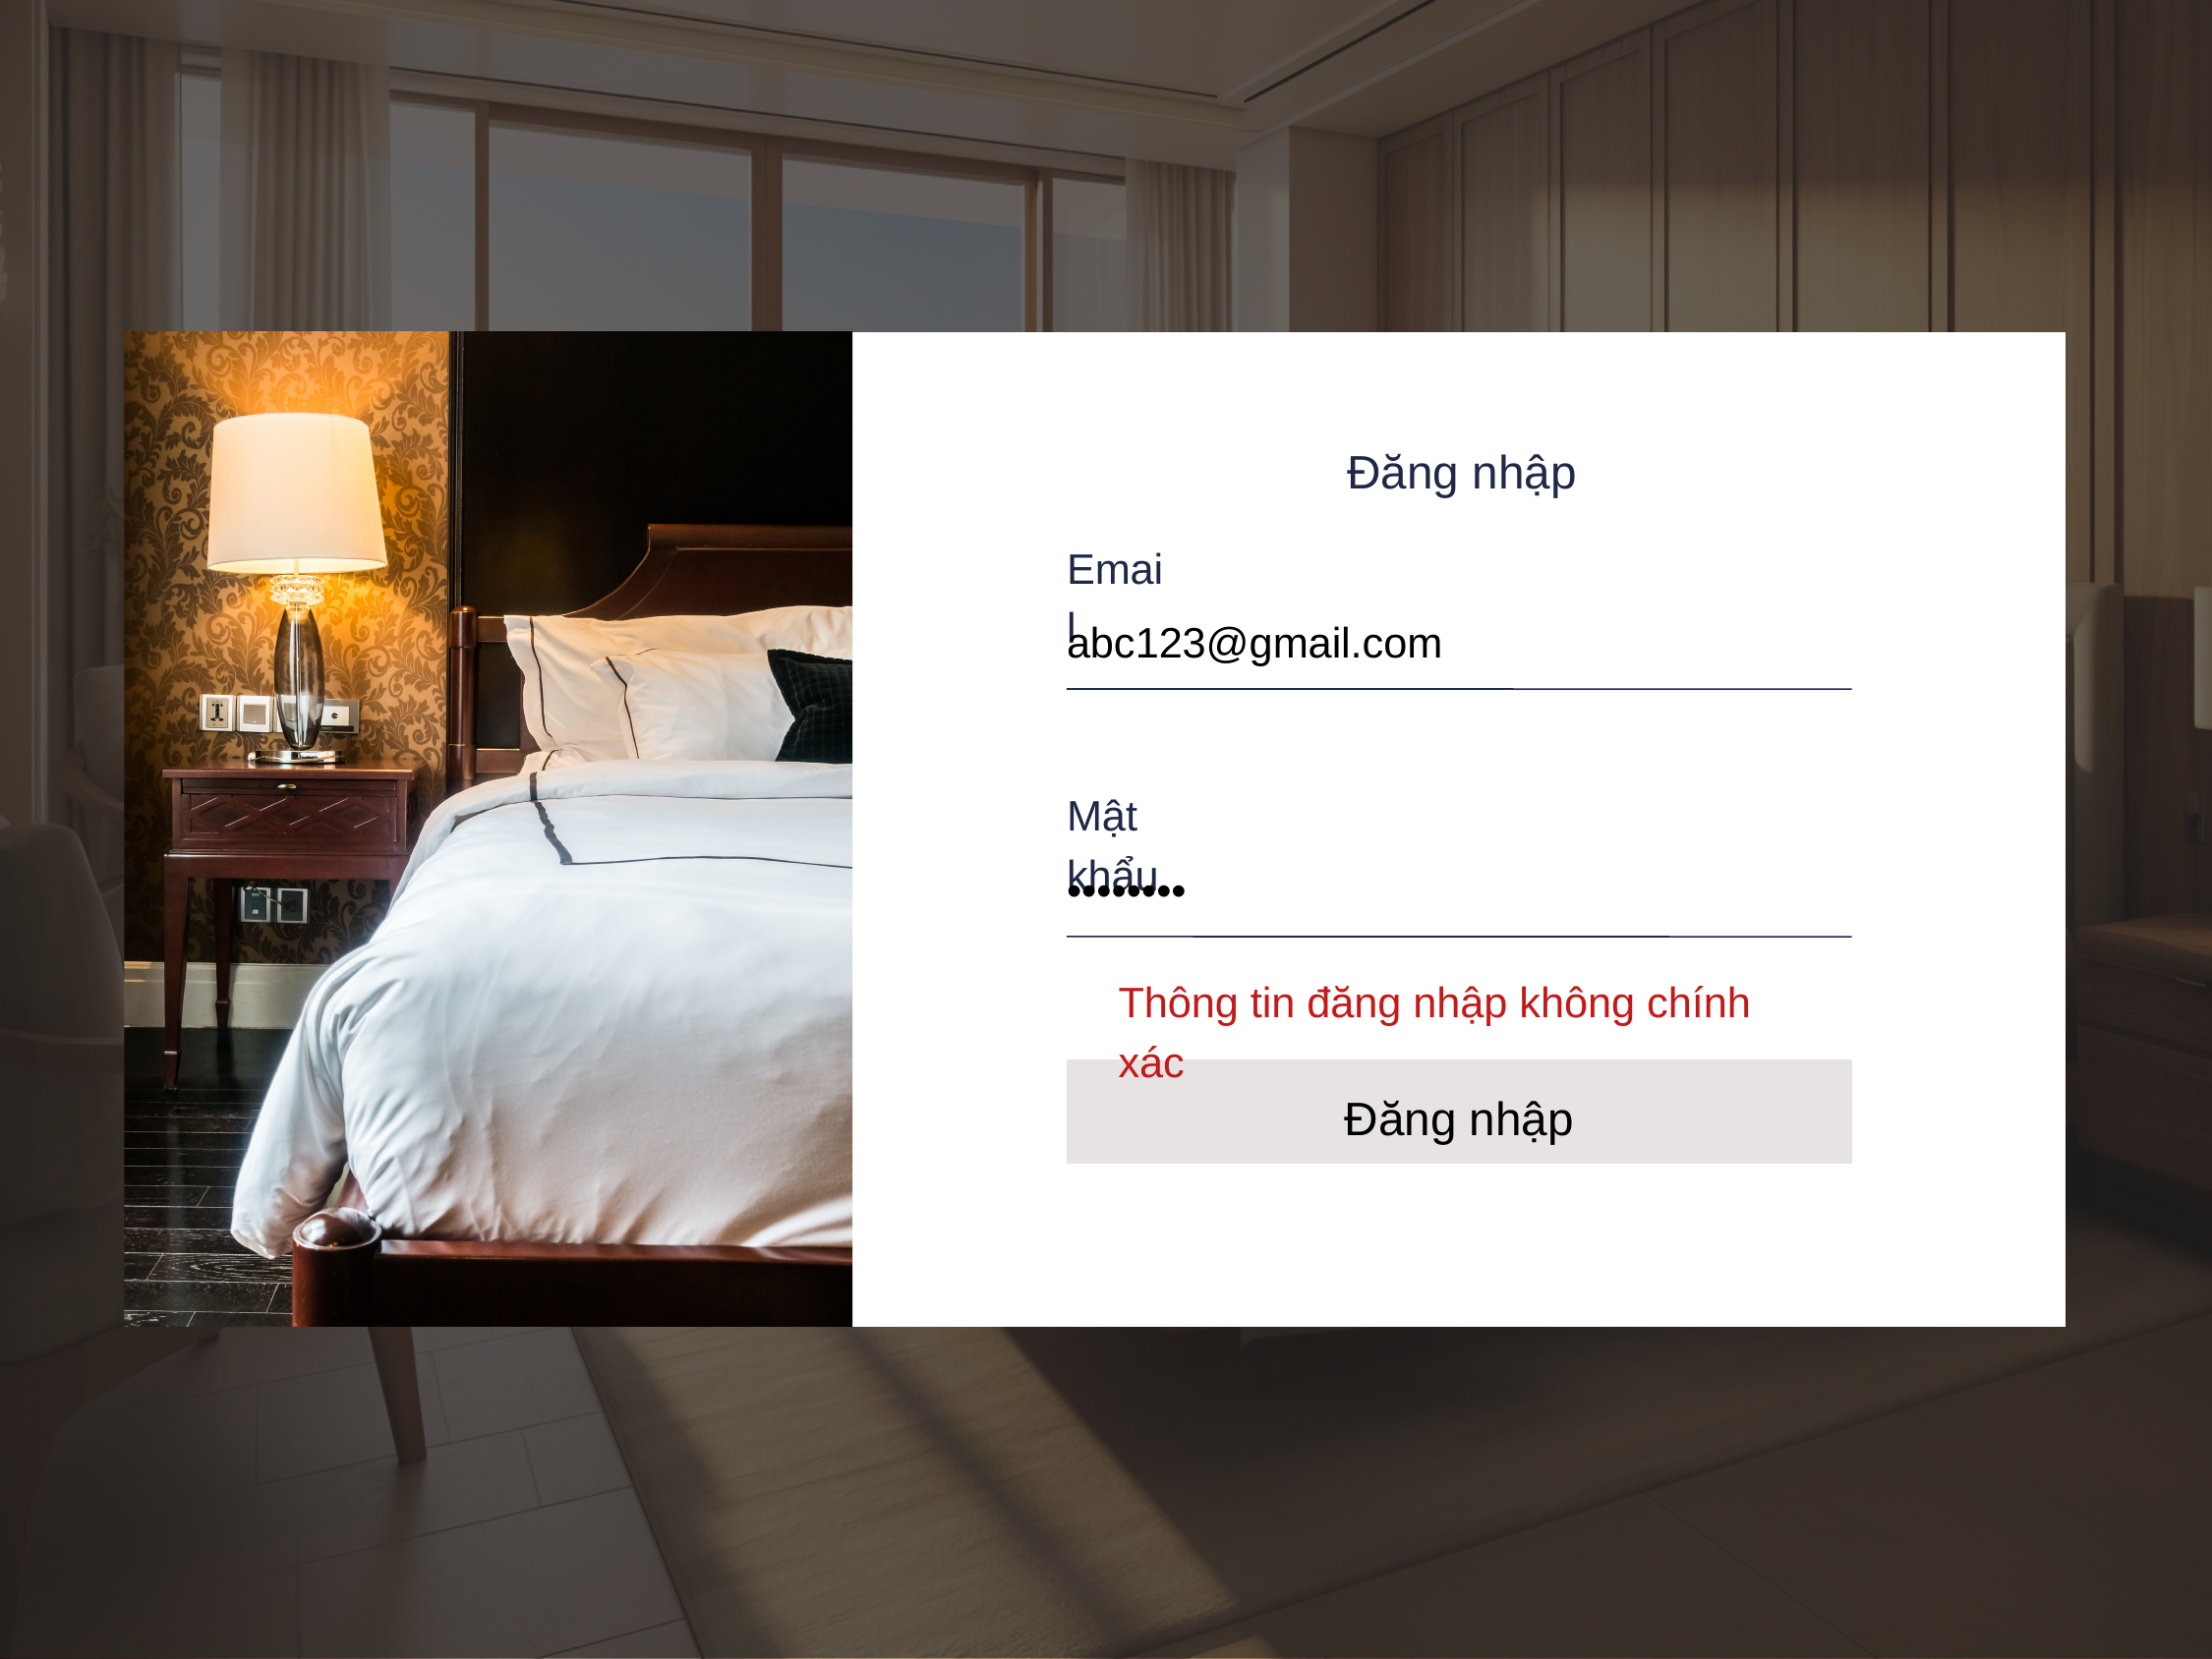

Đăng nhập
Email

abc123@gmail.com

Mật khẩu
••••••••

Thông tin đăng nhập không chính xác

Đăng nhập